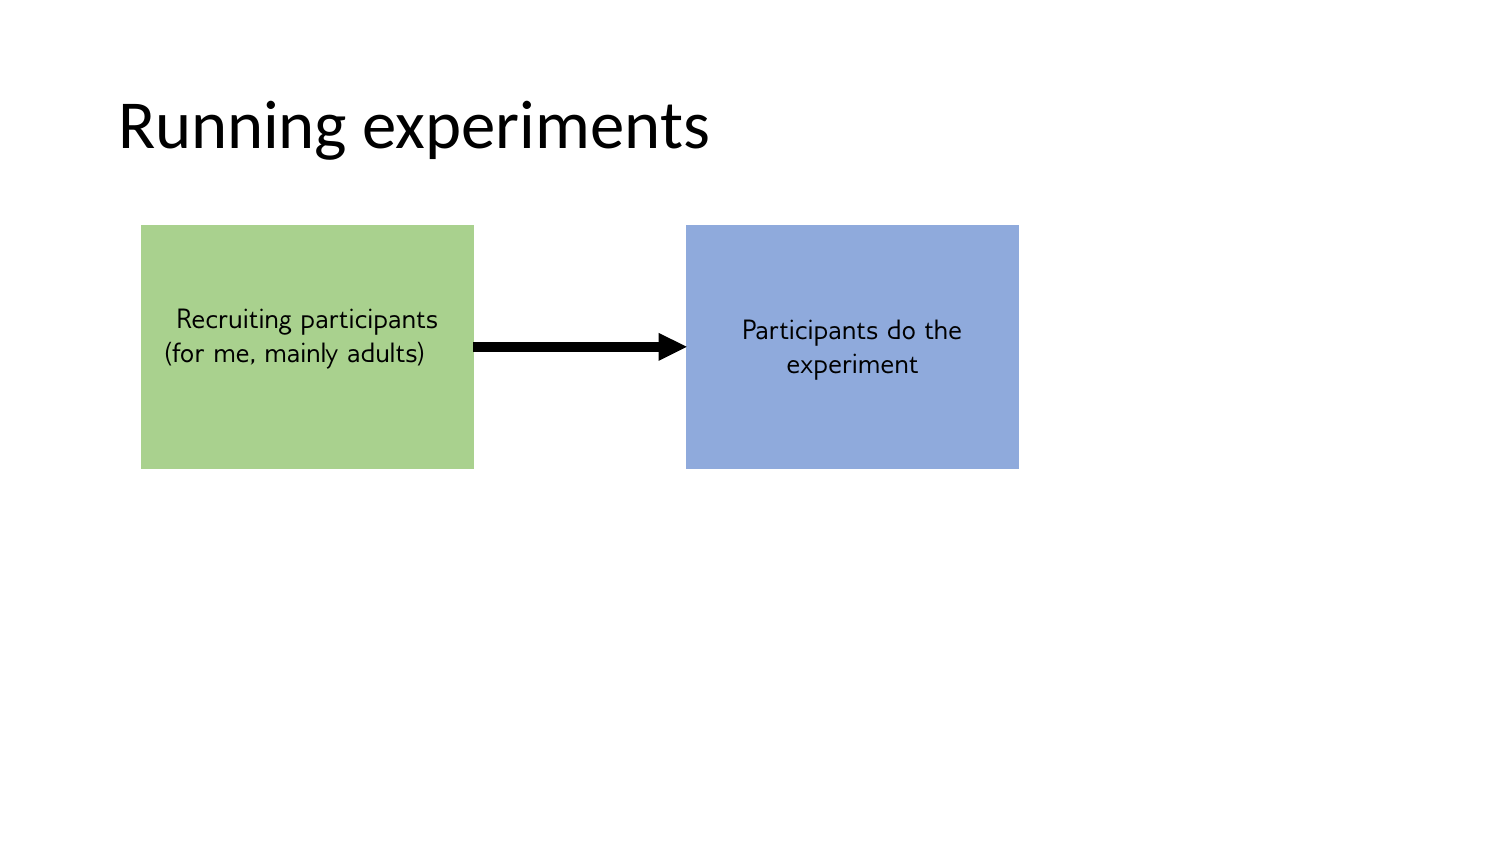

# Running experiments

Recruiting participants (for me, mainly adults)
Participants do the experiment